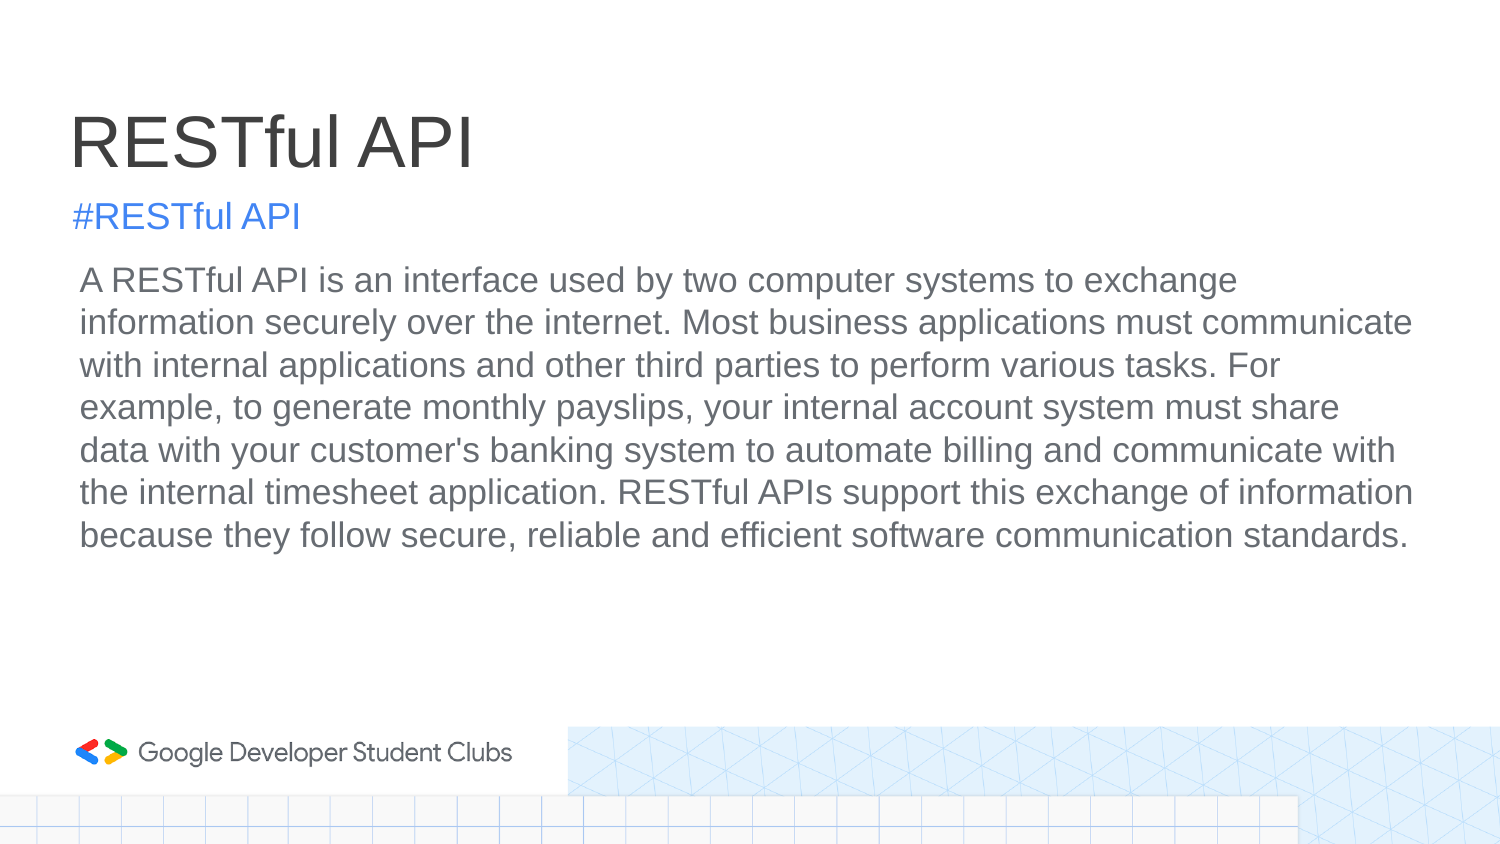

# RESTful API
#RESTful API
A RESTful API is an interface used by two computer systems to exchange information securely over the internet. Most business applications must communicate with internal applications and other third parties to perform various tasks. For example, to generate monthly payslips, your internal account system must share data with your customer's banking system to automate billing and communicate with the internal timesheet application. RESTful APIs support this exchange of information because they follow secure, reliable and efficient software communication standards.